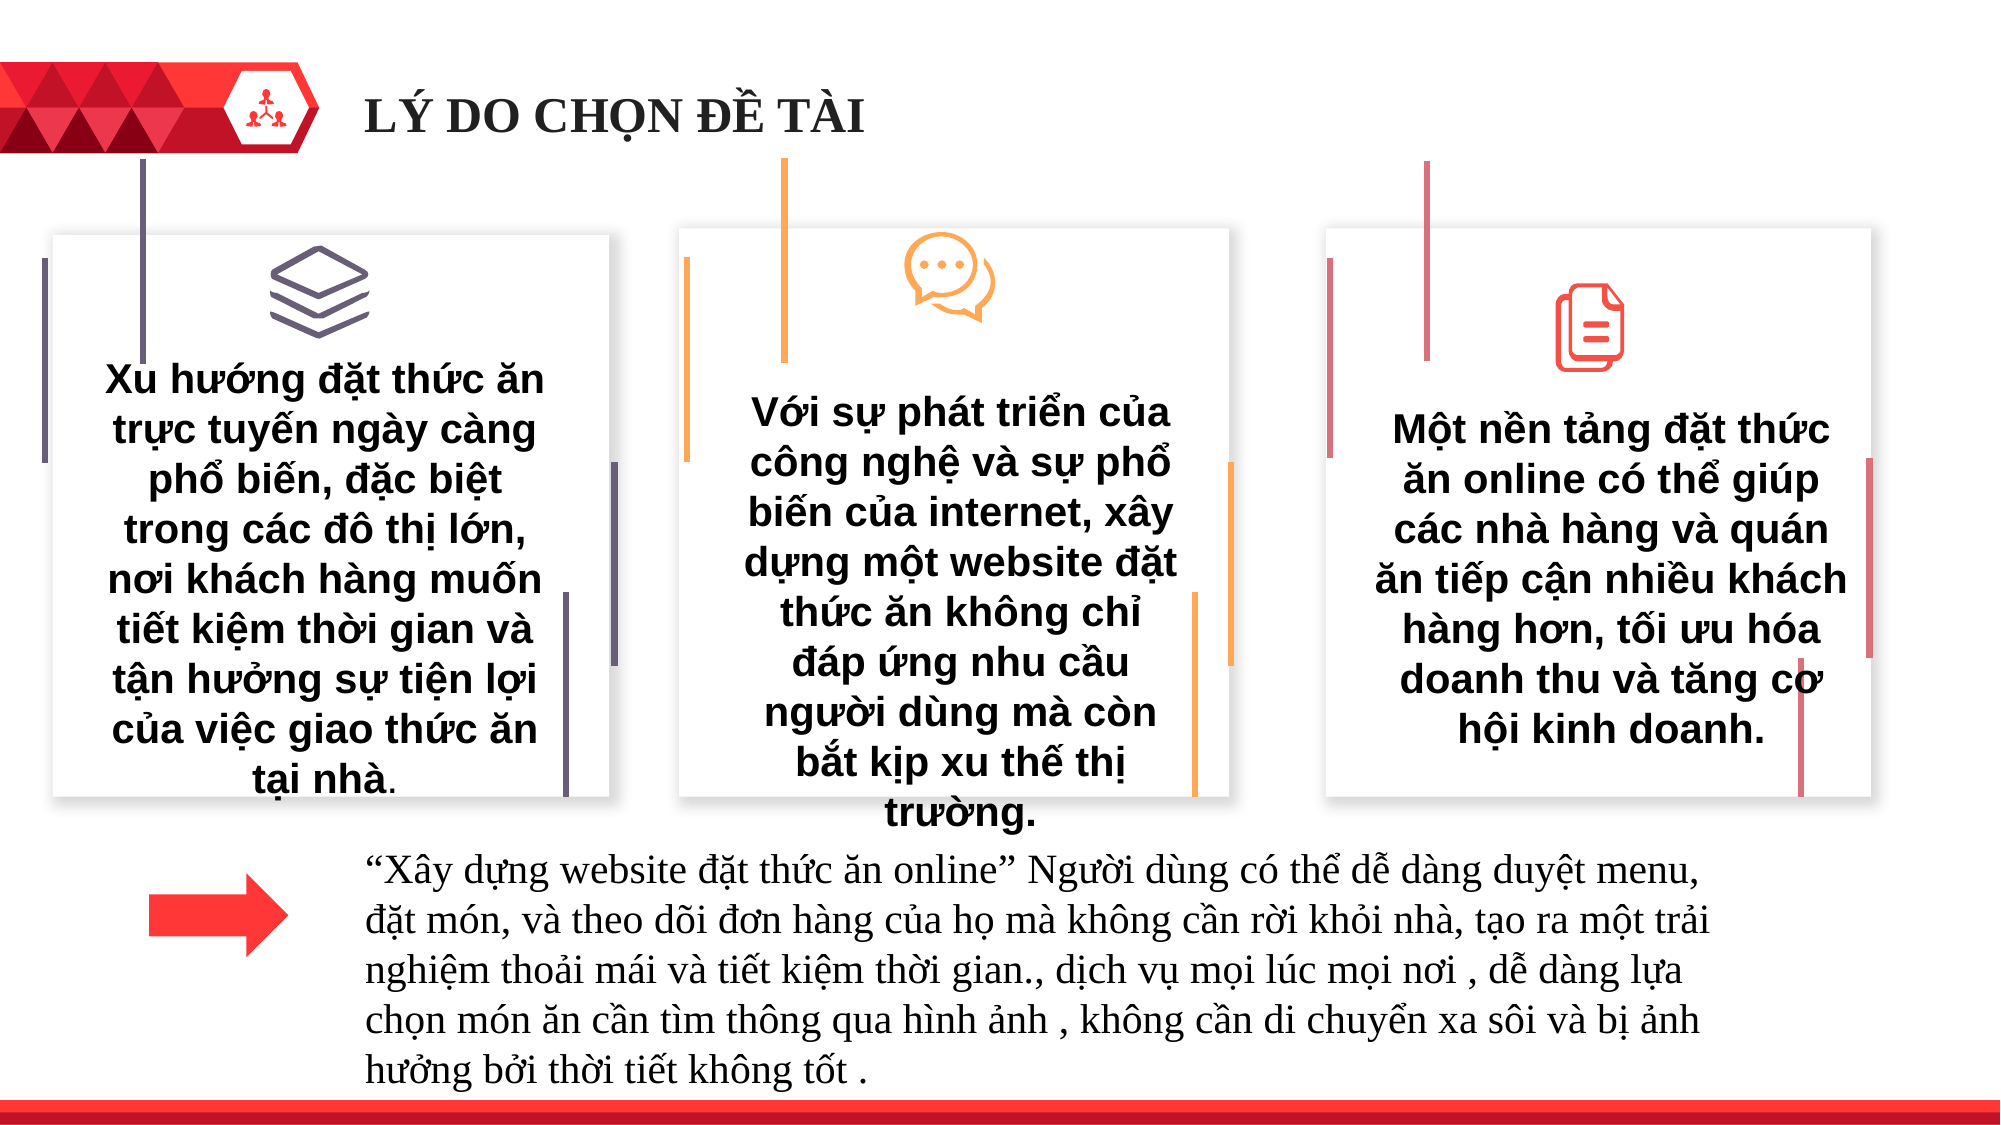

LÝ DO CHỌN ĐỀ TÀI

Với sự phát triển của công nghệ và sự phổ biến của internet, xây dựng một website đặt thức ăn không chỉ đáp ứng nhu cầu người dùng mà còn bắt kịp xu thế thị trường.

Xu hướng đặt thức ăn trực tuyến ngày càng phổ biến, đặc biệt trong các đô thị lớn, nơi khách hàng muốn tiết kiệm thời gian và tận hưởng sự tiện lợi của việc giao thức ăn tại nhà.

Một nền tảng đặt thức ăn online có thể giúp các nhà hàng và quán ăn tiếp cận nhiều khách hàng hơn, tối ưu hóa doanh thu và tăng cơ hội kinh doanh.
“Xây dựng website đặt thức ăn online” Người dùng có thể dễ dàng duyệt menu, đặt món, và theo dõi đơn hàng của họ mà không cần rời khỏi nhà, tạo ra một trải nghiệm thoải mái và tiết kiệm thời gian., dịch vụ mọi lúc mọi nơi , dễ dàng lựa chọn món ăn cần tìm thông qua hình ảnh , không cần di chuyển xa sôi và bị ảnh hưởng bởi thời tiết không tốt .